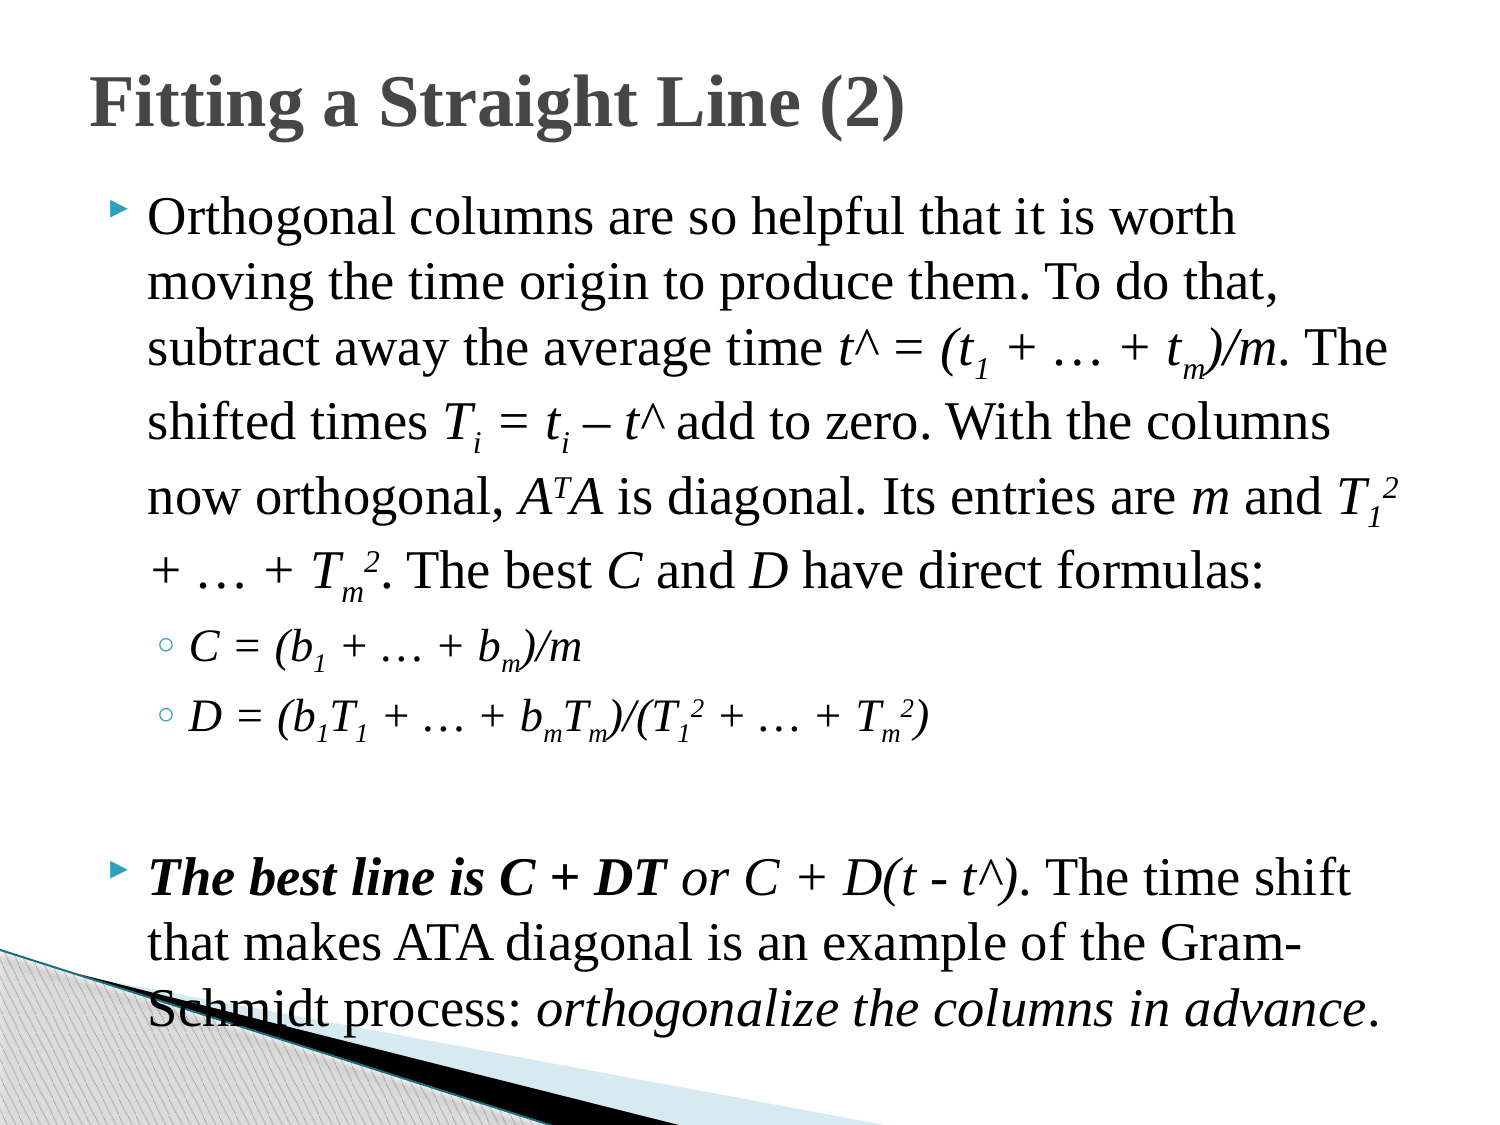

# Fitting a Straight Line (2)
Orthogonal columns are so helpful that it is worth moving the time origin to produce them. To do that, subtract away the average time t^ = (t1 + … + tm)/m. The shifted times Ti = ti – t^ add to zero. With the columns now orthogonal, ATA is diagonal. Its entries are m and T12 + … + Tm2. The best C and D have direct formulas:
C = (b1 + … + bm)/m
D = (b1T1 + … + bmTm)/(T12 + … + Tm2)

The best line is C + DT or C + D(t - t^). The time shift that makes ATA diagonal is an example of the Gram-Schmidt process: orthogonalize the columns in advance.